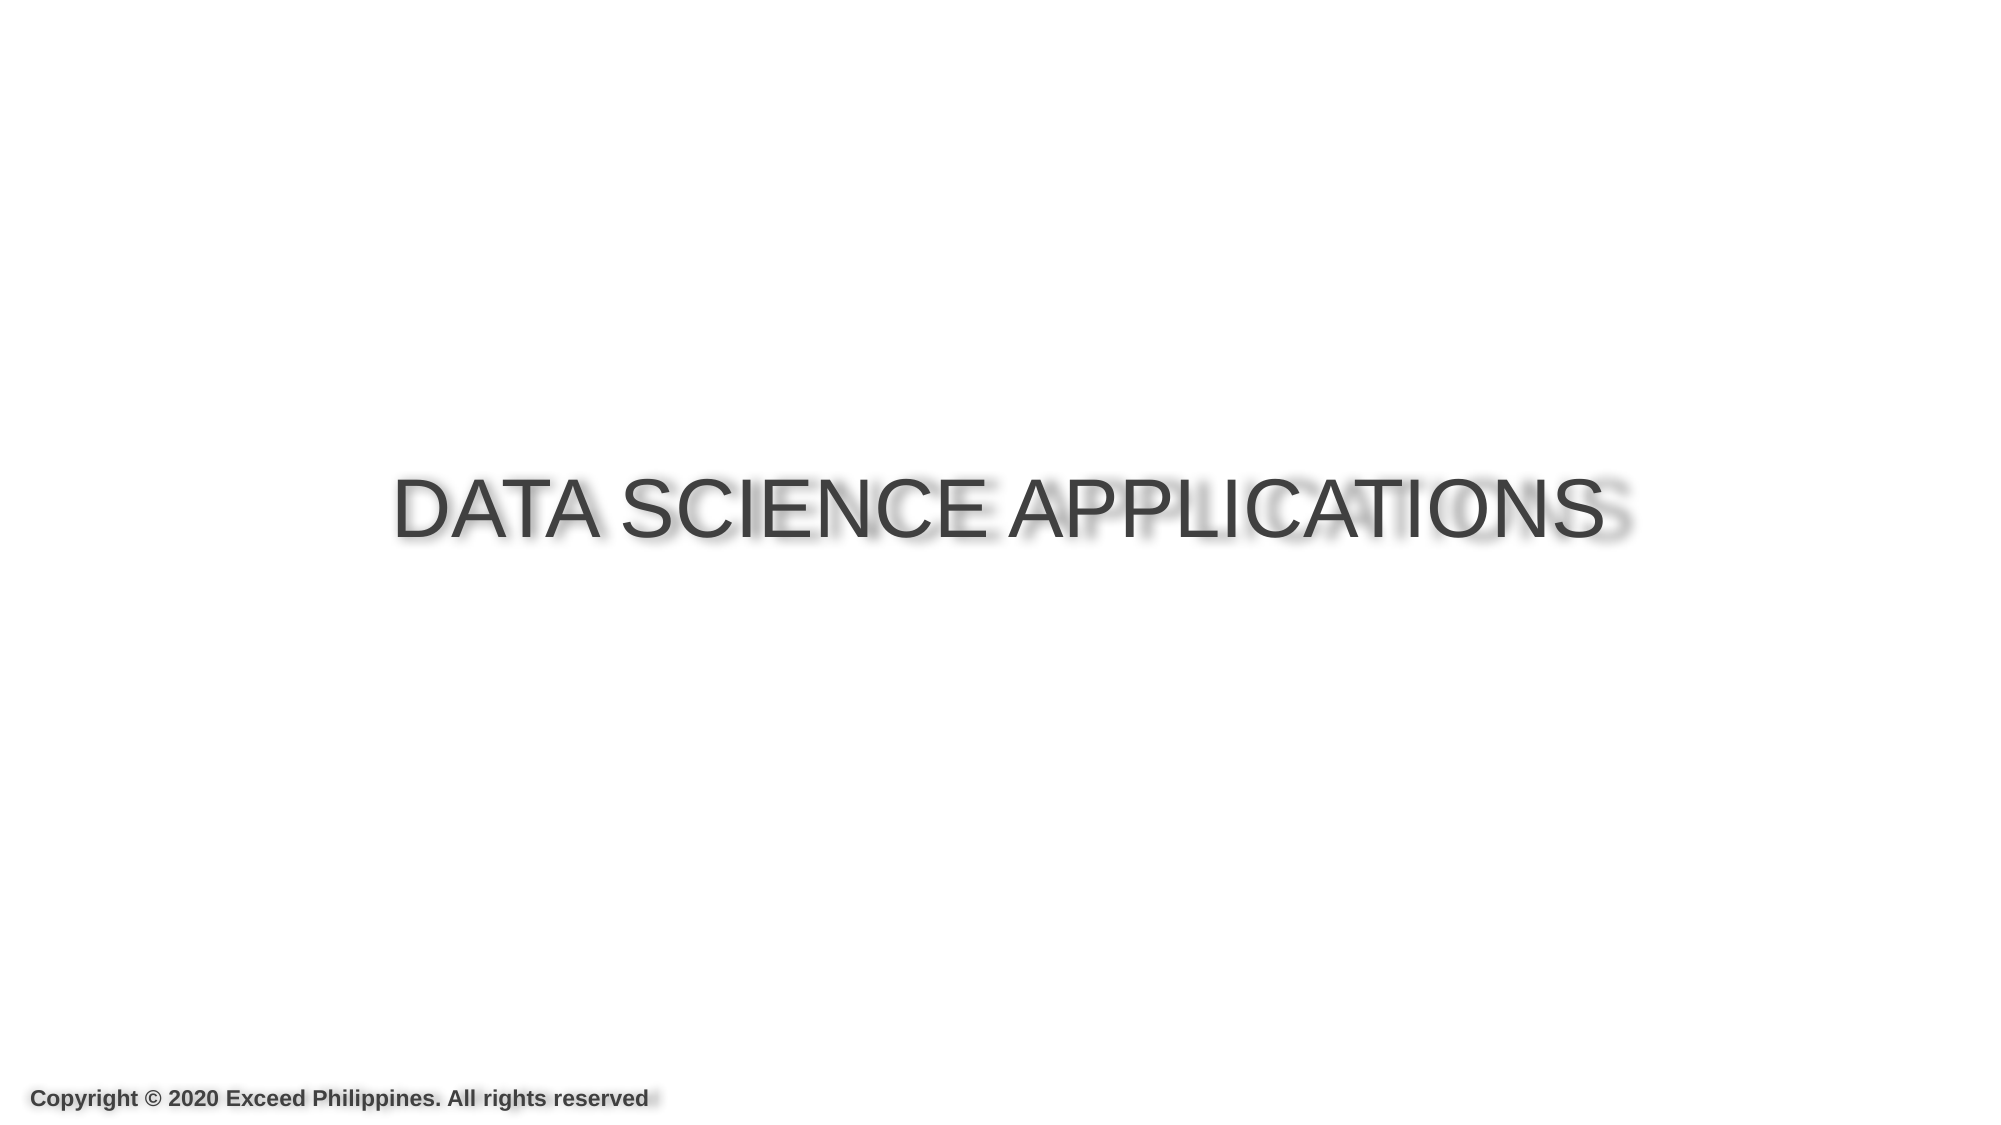

DATA SCIENCE APPLICATIONS
Copyright © 2020 Exceed Philippines. All rights reserved